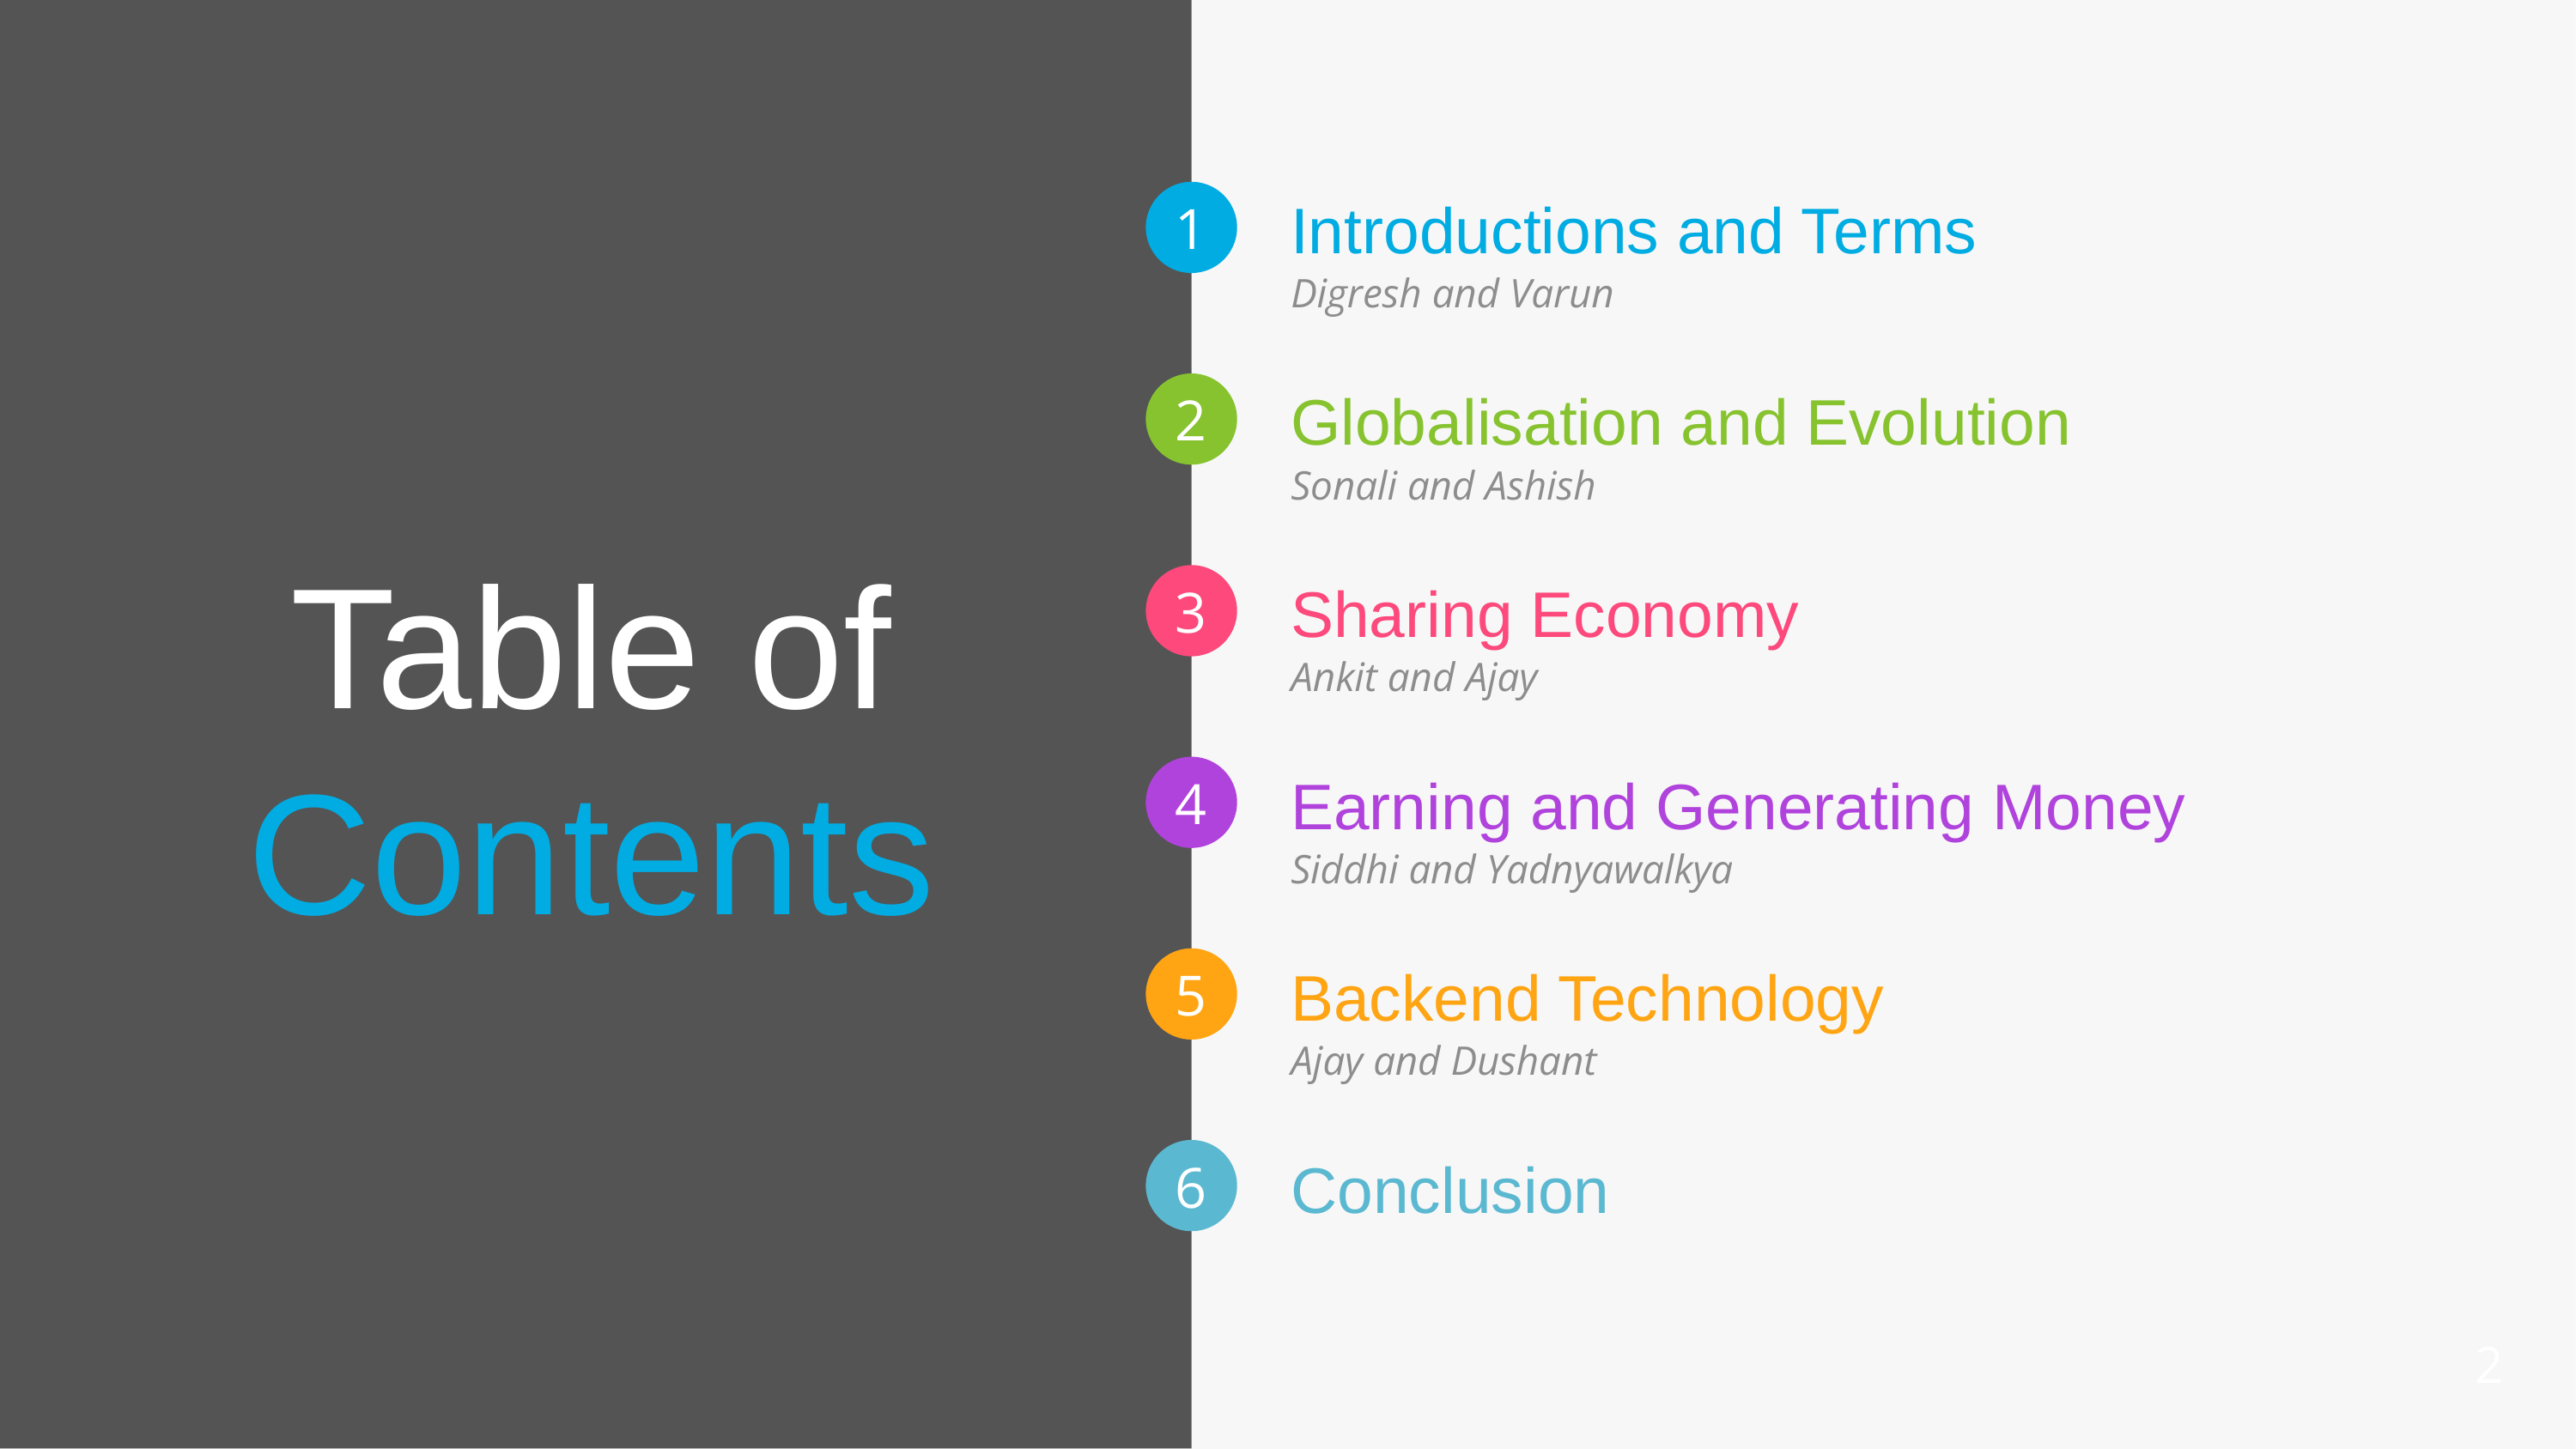

Introductions and Terms
# Table of Contents
Digresh and Varun
Globalisation and Evolution
Sonali and Ashish
Sharing Economy
Ankit and Ajay
Earning and Generating Money
Siddhi and Yadnyawalkya
Backend Technology
Ajay and Dushant
Conclusion
2